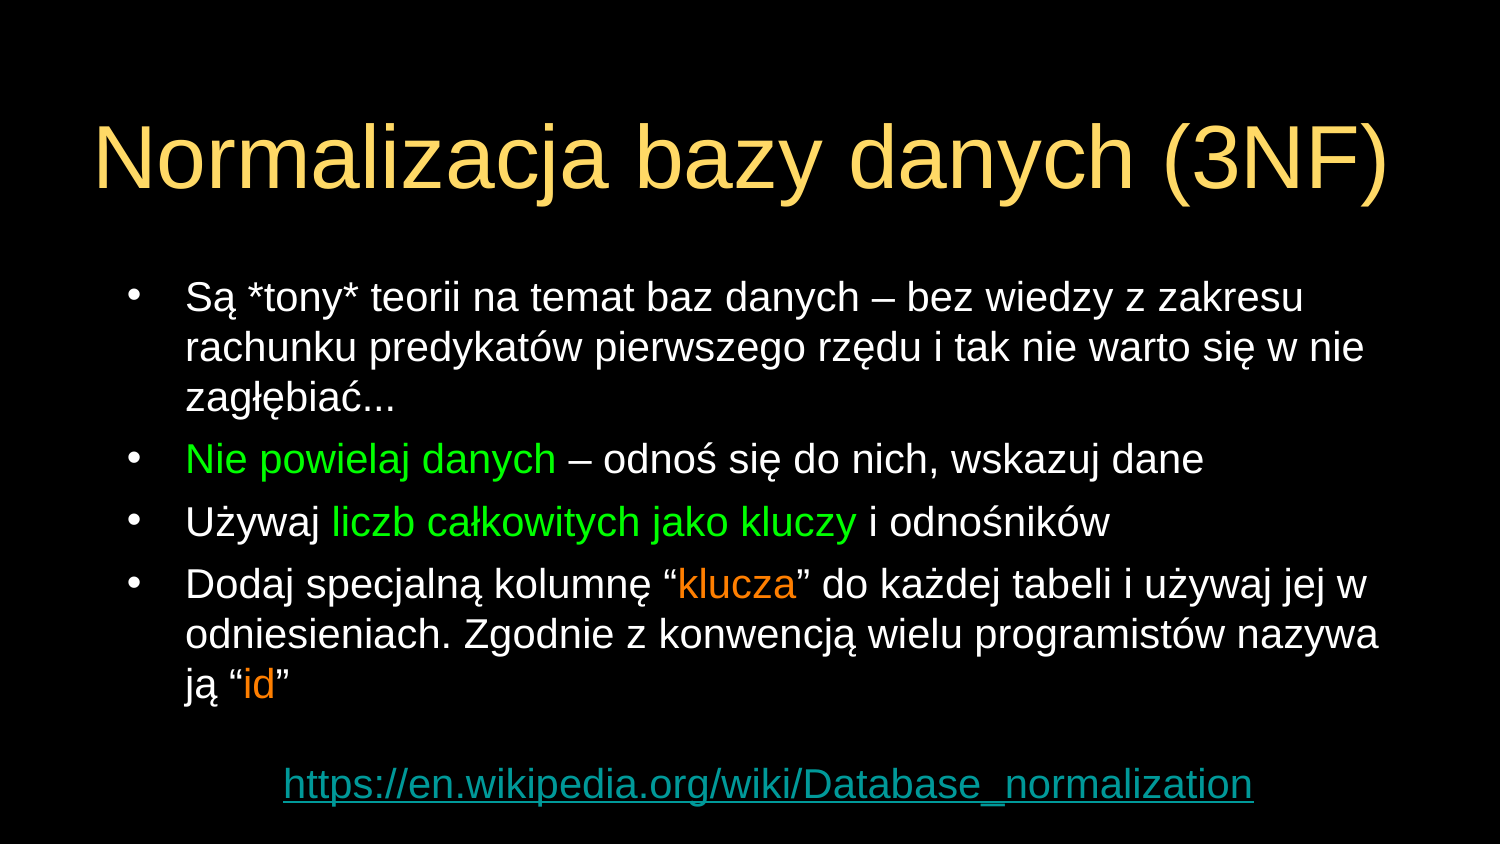

# Normalizacja bazy danych (3NF)
Są *tony* teorii na temat baz danych – bez wiedzy z zakresu rachunku predykatów pierwszego rzędu i tak nie warto się w nie zagłębiać...
Nie powielaj danych – odnoś się do nich, wskazuj dane
Używaj liczb całkowitych jako kluczy i odnośników
Dodaj specjalną kolumnę “klucza” do każdej tabeli i używaj jej w odniesieniach. Zgodnie z konwencją wielu programistów nazywa ją “id”
https://en.wikipedia.org/wiki/Database_normalization